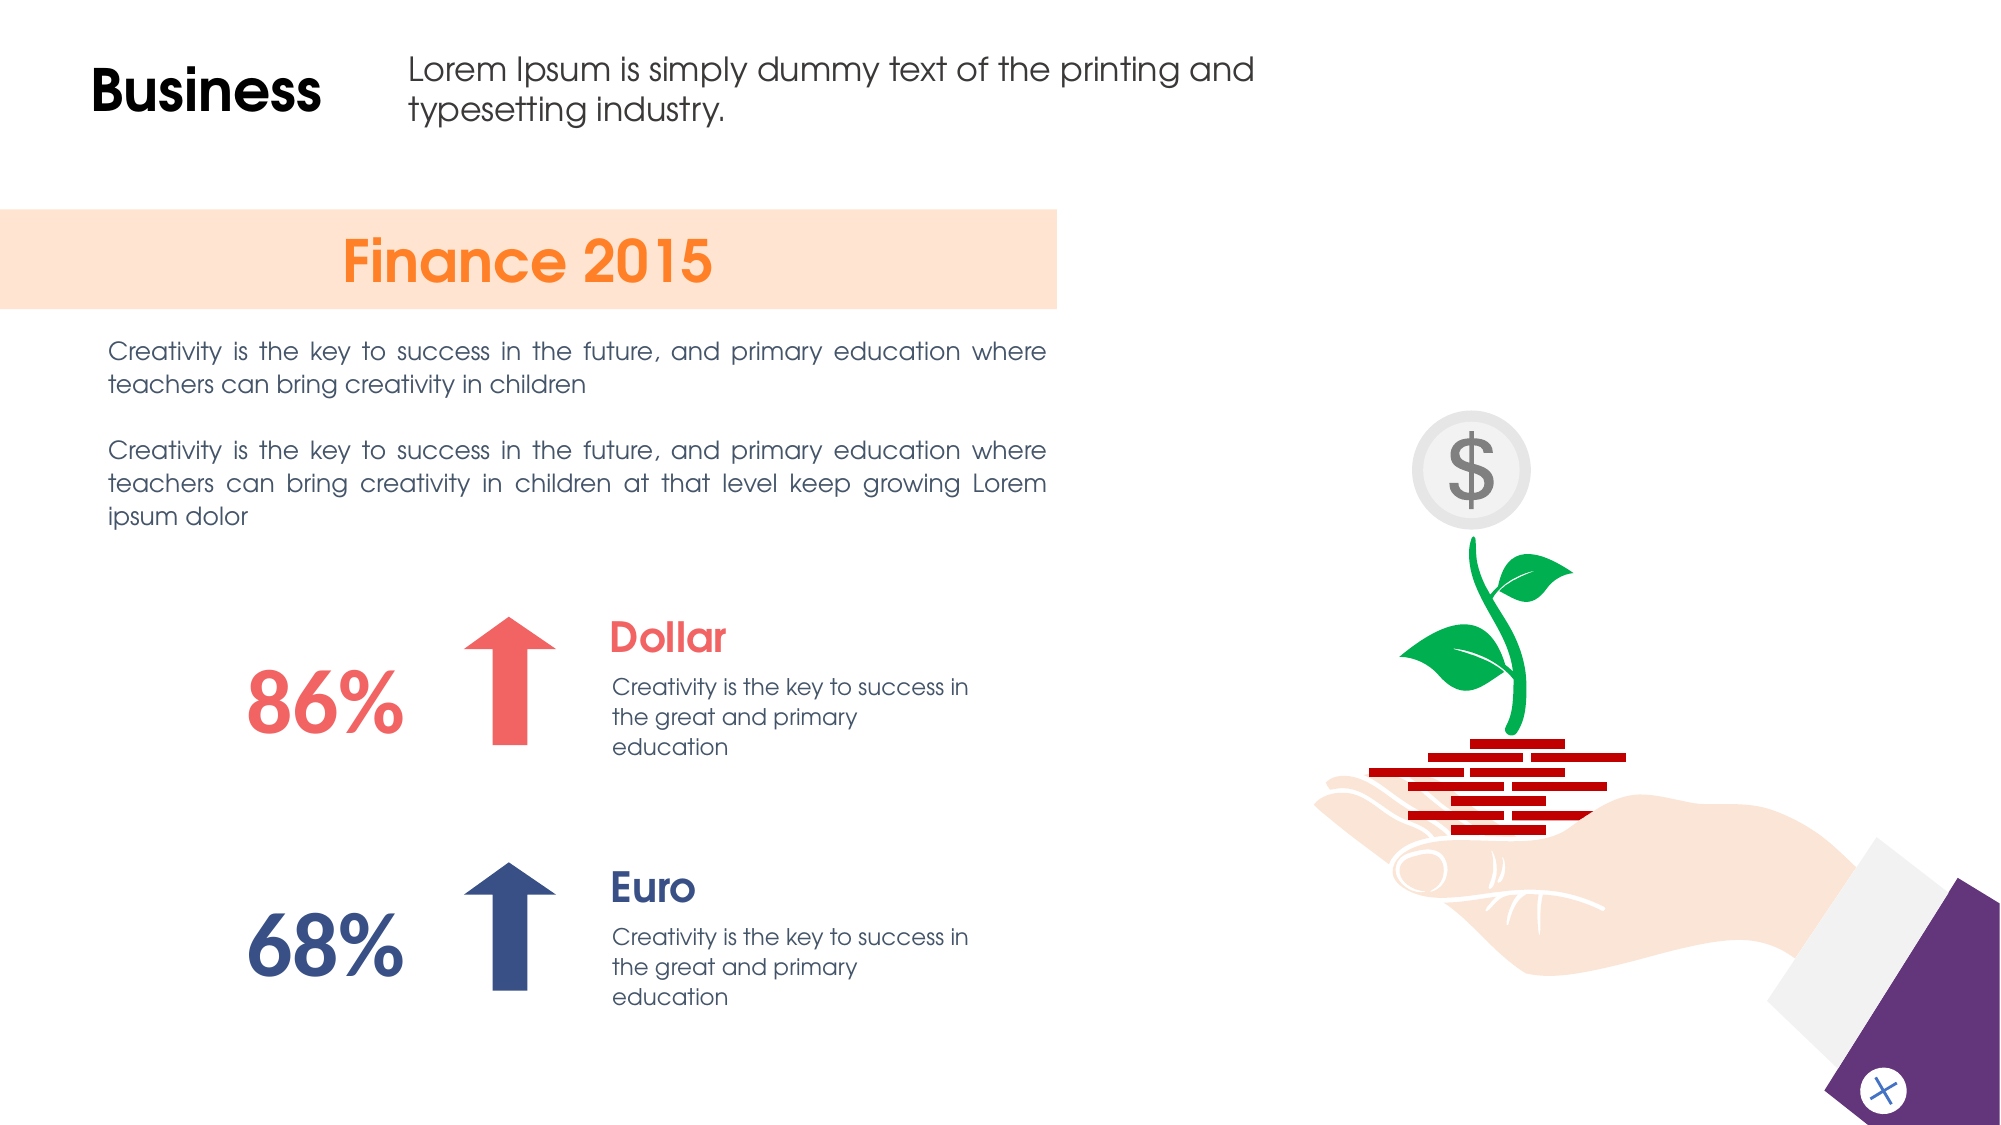

Lorem Ipsum is simply dummy text of the printing and typesetting industry.
Business
Finance 2015
Creativity is the key to success in the future, and primary education where teachers can bring creativity in children

Creativity is the key to success in the future, and primary education where teachers can bring creativity in children at that level keep growing Lorem ipsum dolor

Dollar
86%

Creativity is the key to success in the great and primary education
Euro
68%

Creativity is the key to success in the great and primary education